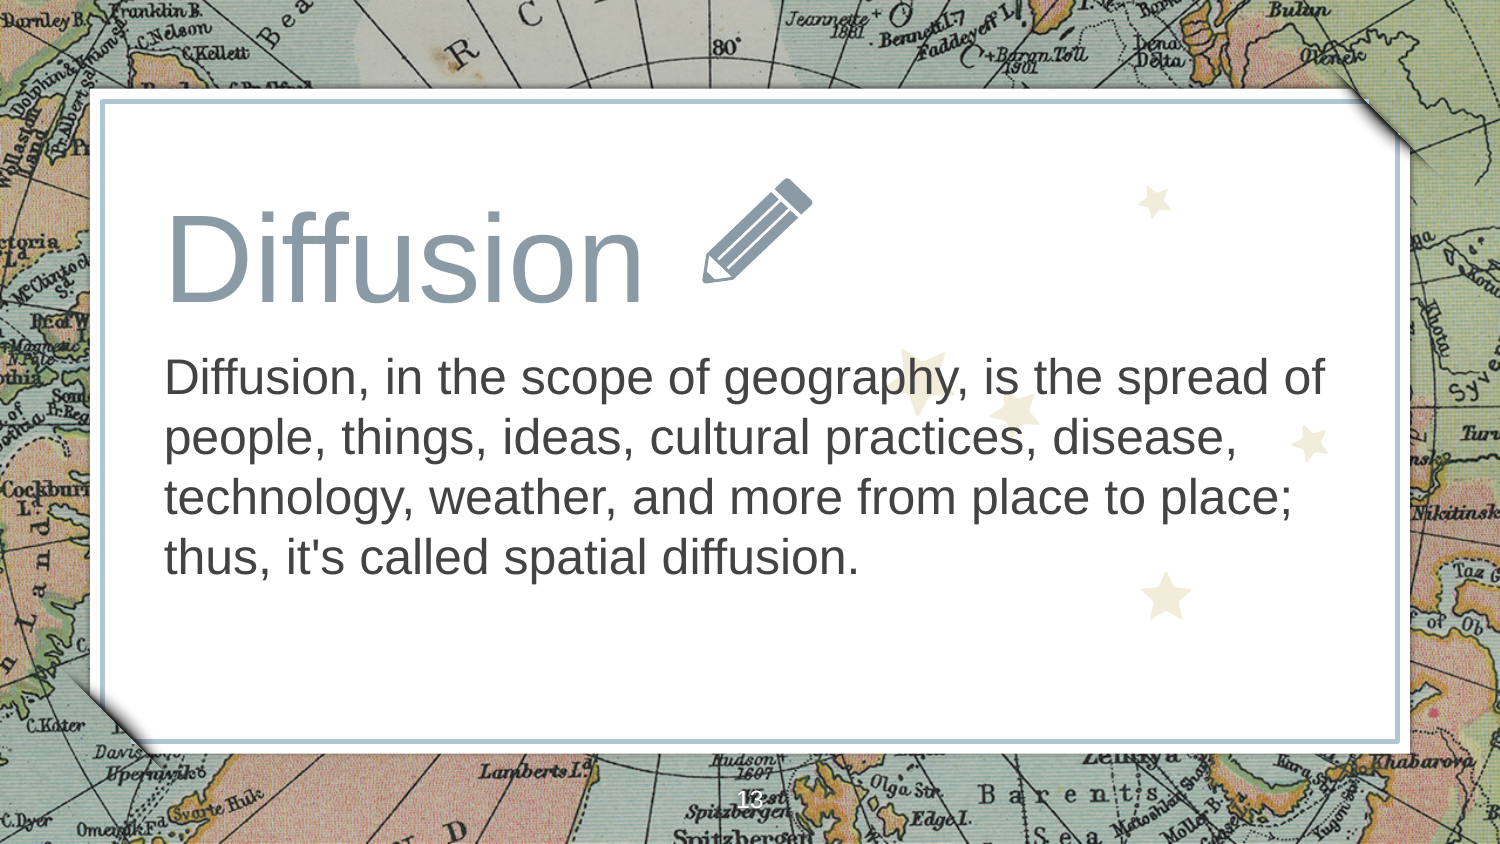

Diffusion

Diffusion, in the scope of geography, is the spread of people, things, ideas, cultural practices, disease, technology, weather, and more from place to place; thus, it's called spatial diffusion.

13